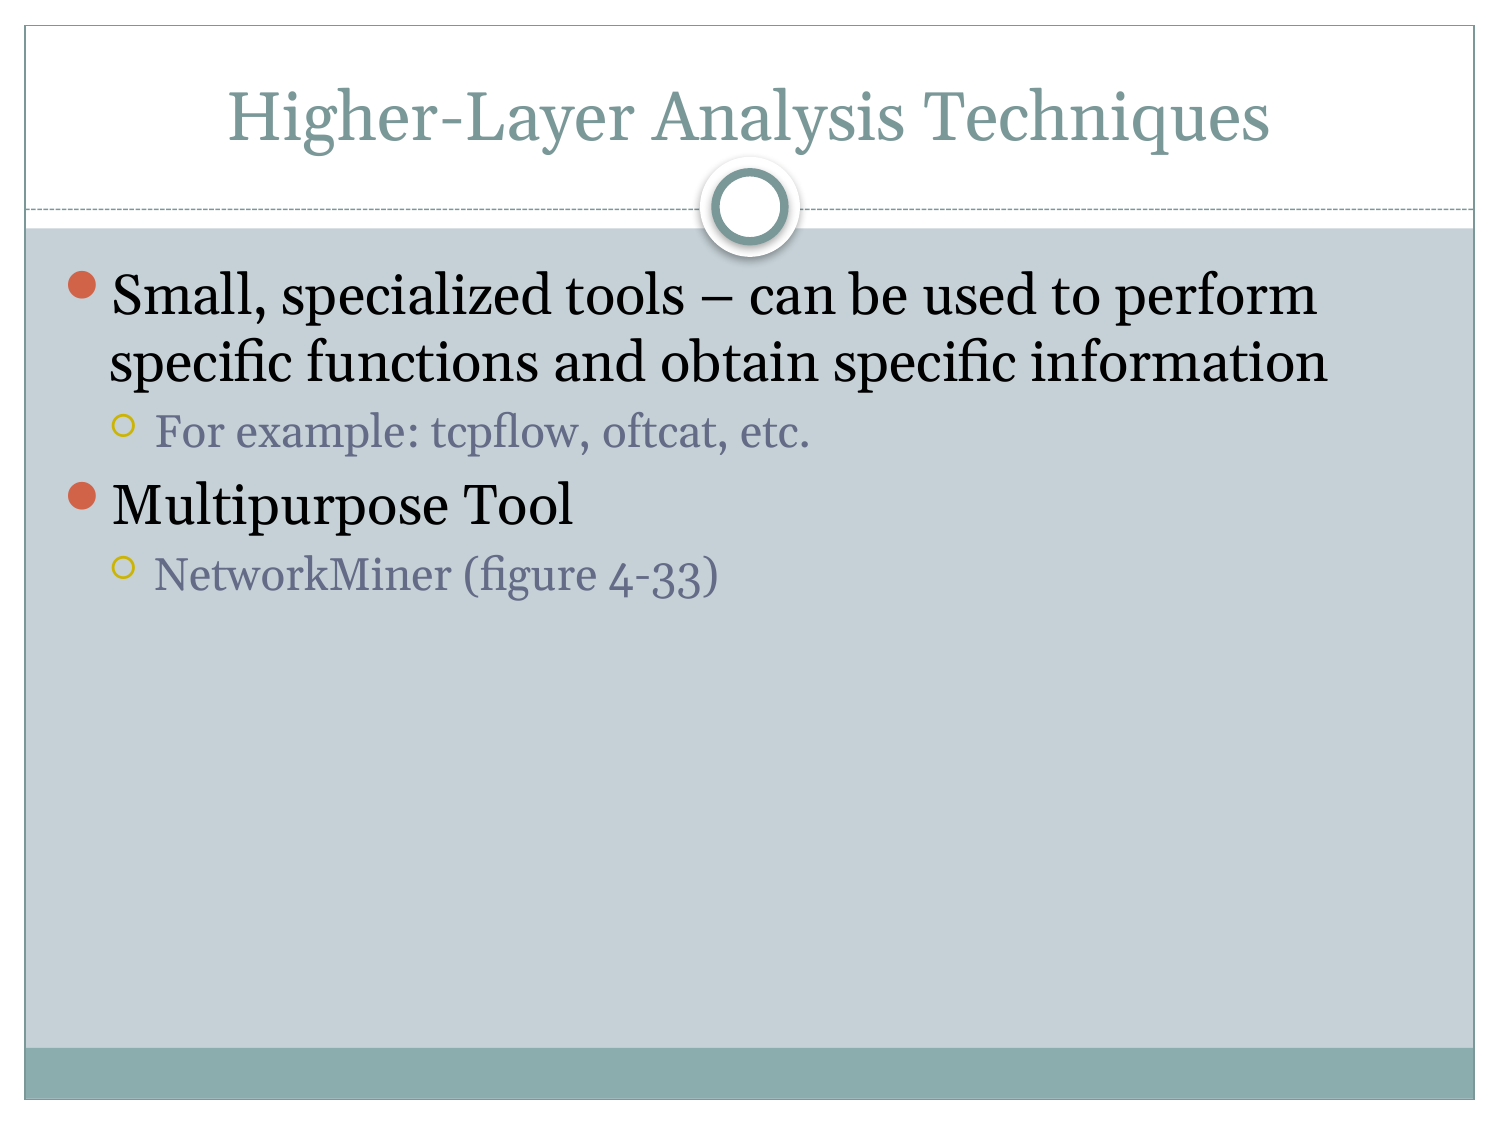

# Higher-Layer Analysis Techniques
Small, specialized tools – can be used to perform specific functions and obtain specific information
For example: tcpflow, oftcat, etc.
Multipurpose Tool
NetworkMiner (figure 4-33)